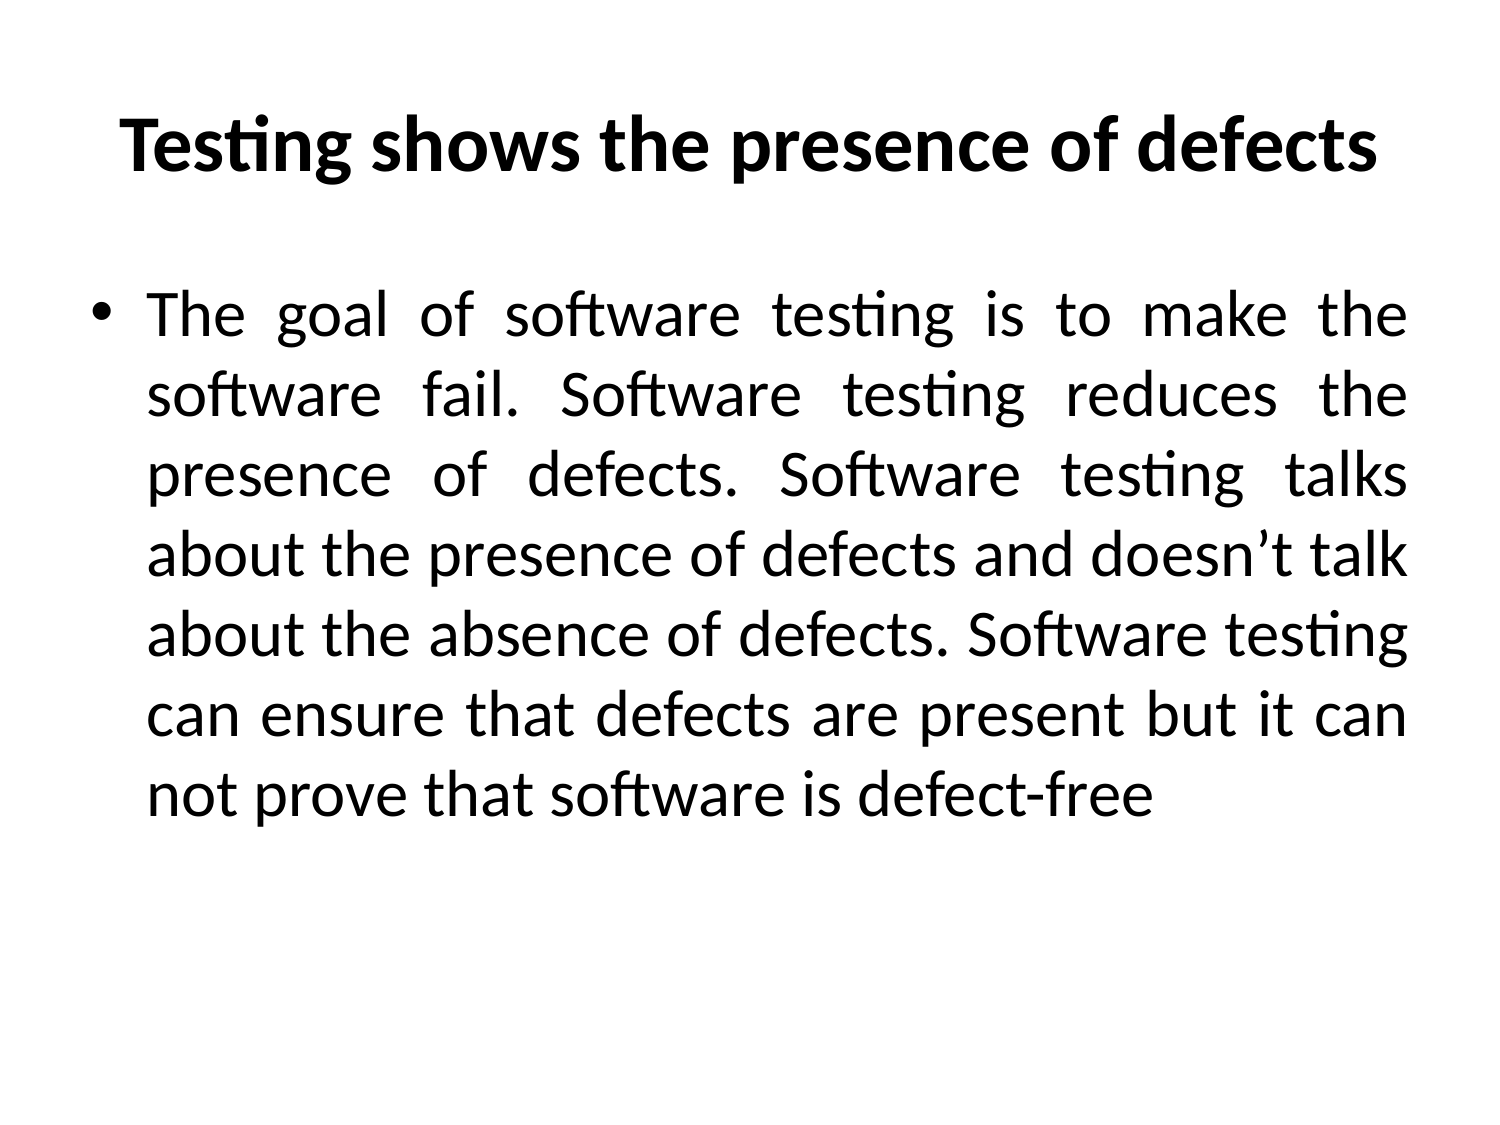

# Testing shows the presence of defects
The goal of software testing is to make the software fail. Software testing reduces the presence of defects. Software testing talks about the presence of defects and doesn’t talk about the absence of defects. Software testing can ensure that defects are present but it can not prove that software is defect-free